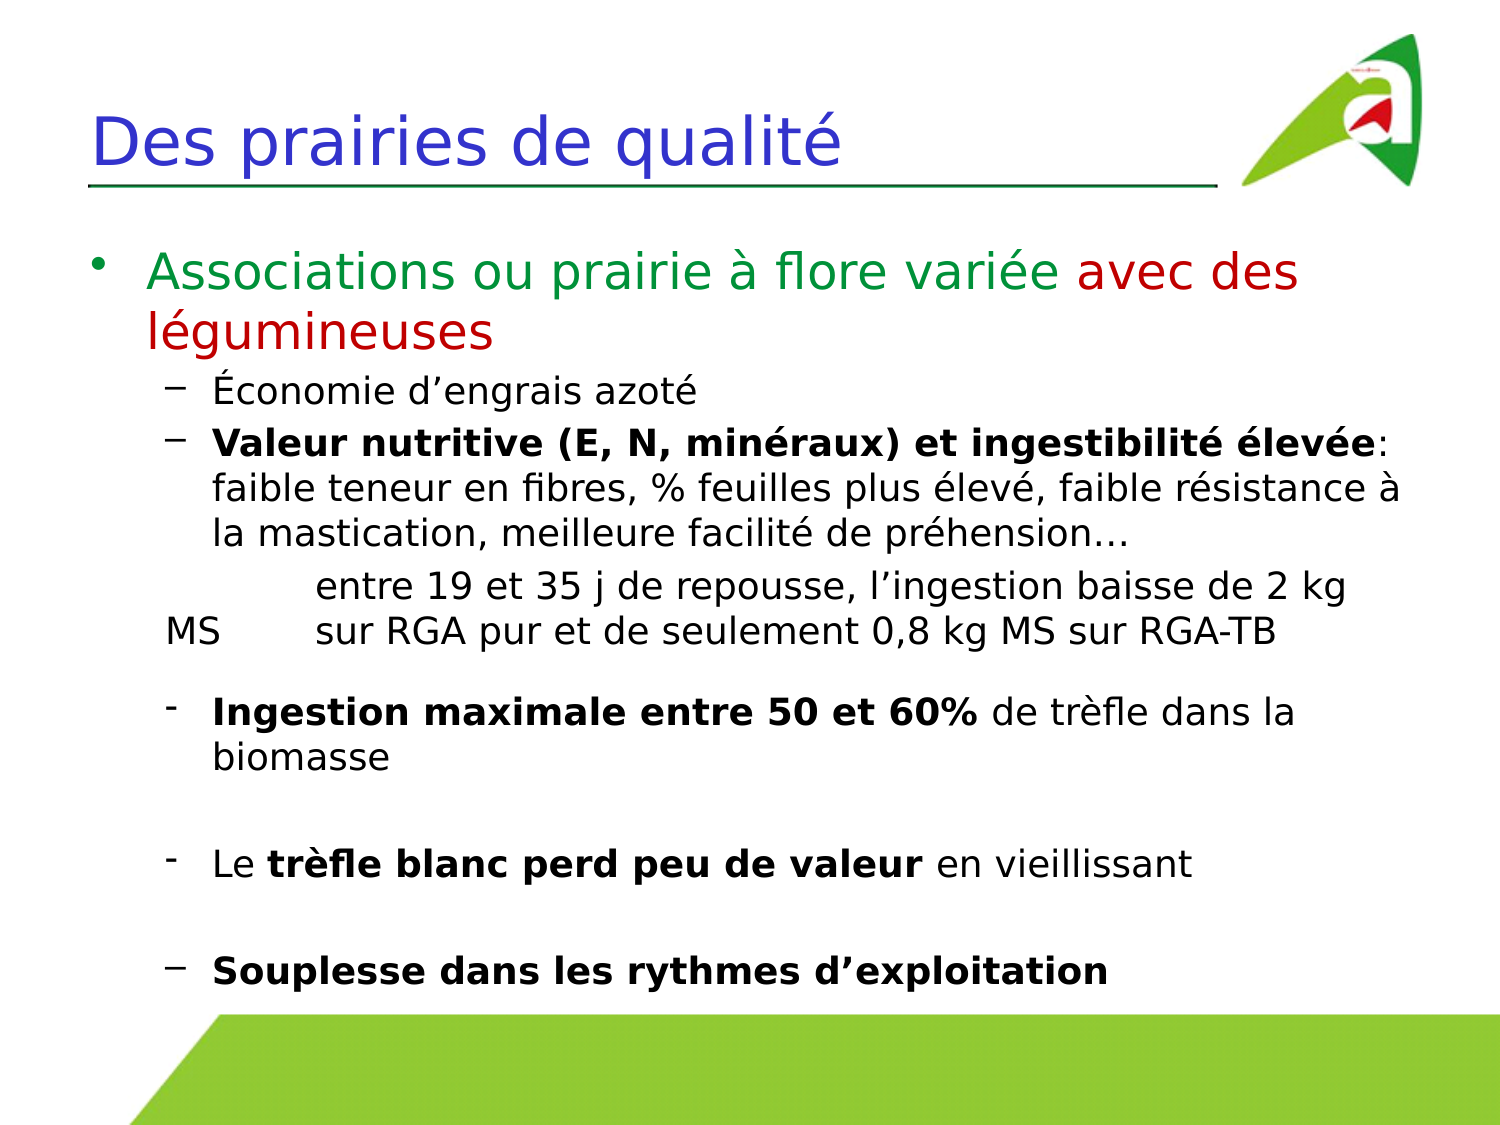

# Des prairies de qualité
Associations ou prairie à flore variée avec des légumineuses
Économie d’engrais azoté
Valeur nutritive (E, N, minéraux) et ingestibilité élevée: faible teneur en fibres, % feuilles plus élevé, faible résistance à la mastication, meilleure facilité de préhension…
	entre 19 et 35 j de repousse, l’ingestion baisse de 2 kg MS 	sur RGA pur et de seulement 0,8 kg MS sur RGA-TB

Ingestion maximale entre 50 et 60% de trèfle dans la biomasse

Le trèfle blanc perd peu de valeur en vieillissant

Souplesse dans les rythmes d’exploitation